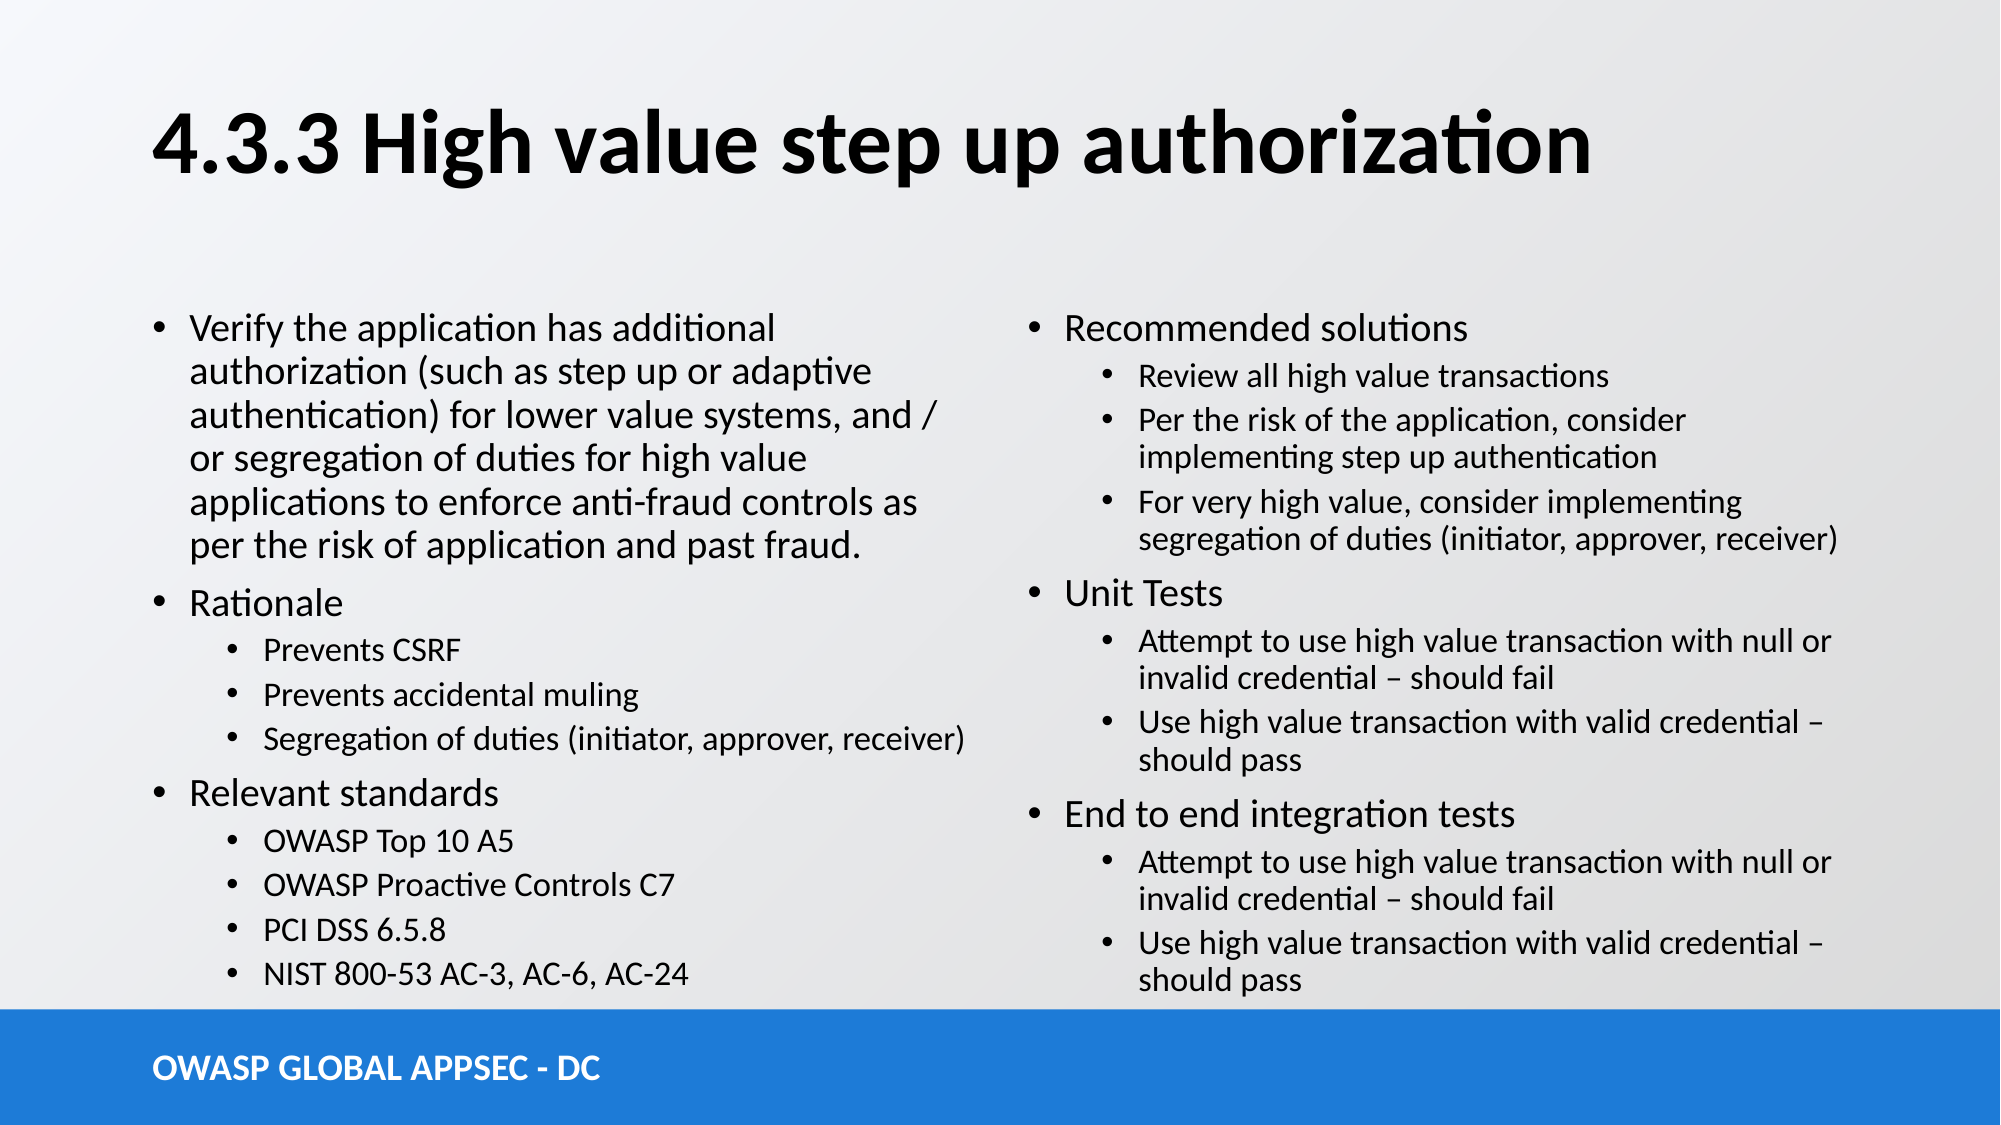

# 4.3.3 High value step up authorization
Verify the application has additional authorization (such as step up or adaptive authentication) for lower value systems, and / or segregation of duties for high value applications to enforce anti-fraud controls as per the risk of application and past fraud.
Rationale
Prevents CSRF
Prevents accidental muling
Segregation of duties (initiator, approver, receiver)
Relevant standards
OWASP Top 10 A5
OWASP Proactive Controls C7
PCI DSS 6.5.8
NIST 800-53 AC-3, AC-6, AC-24

Recommended solutions
Review all high value transactions
Per the risk of the application, consider implementing step up authentication
For very high value, consider implementing segregation of duties (initiator, approver, receiver)
Unit Tests
Attempt to use high value transaction with null or invalid credential – should fail
Use high value transaction with valid credential – should pass
End to end integration tests
Attempt to use high value transaction with null or invalid credential – should fail
Use high value transaction with valid credential – should pass